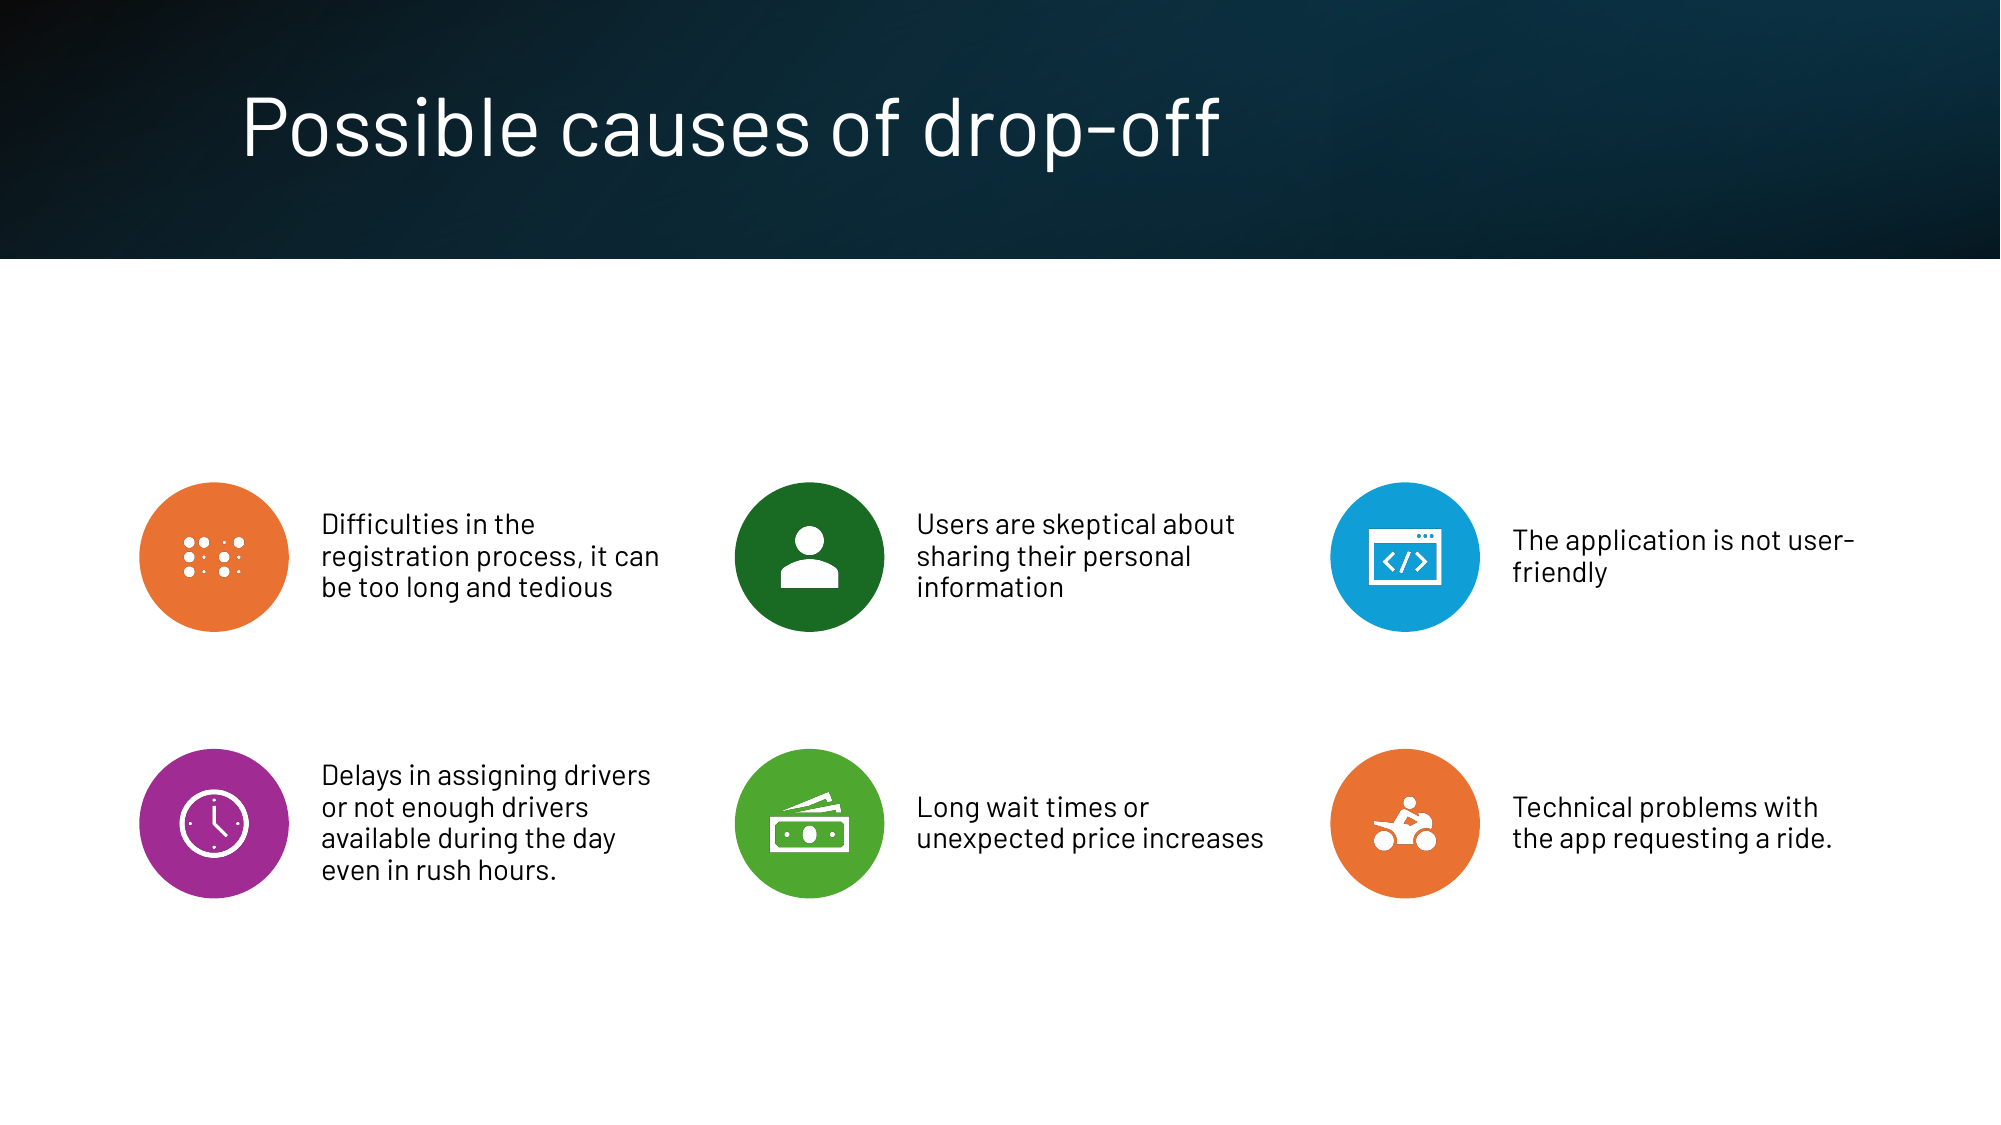

# Possible causes of drop-off
Difficulties in the registration process, it can be too long and tedious
Users are skeptical about sharing their personal information
The application is not user-friendly
Delays in assigning drivers or not enough drivers available during the day even in rush hours.
Long wait times or unexpected price increases
Technical problems with the app requesting a ride.